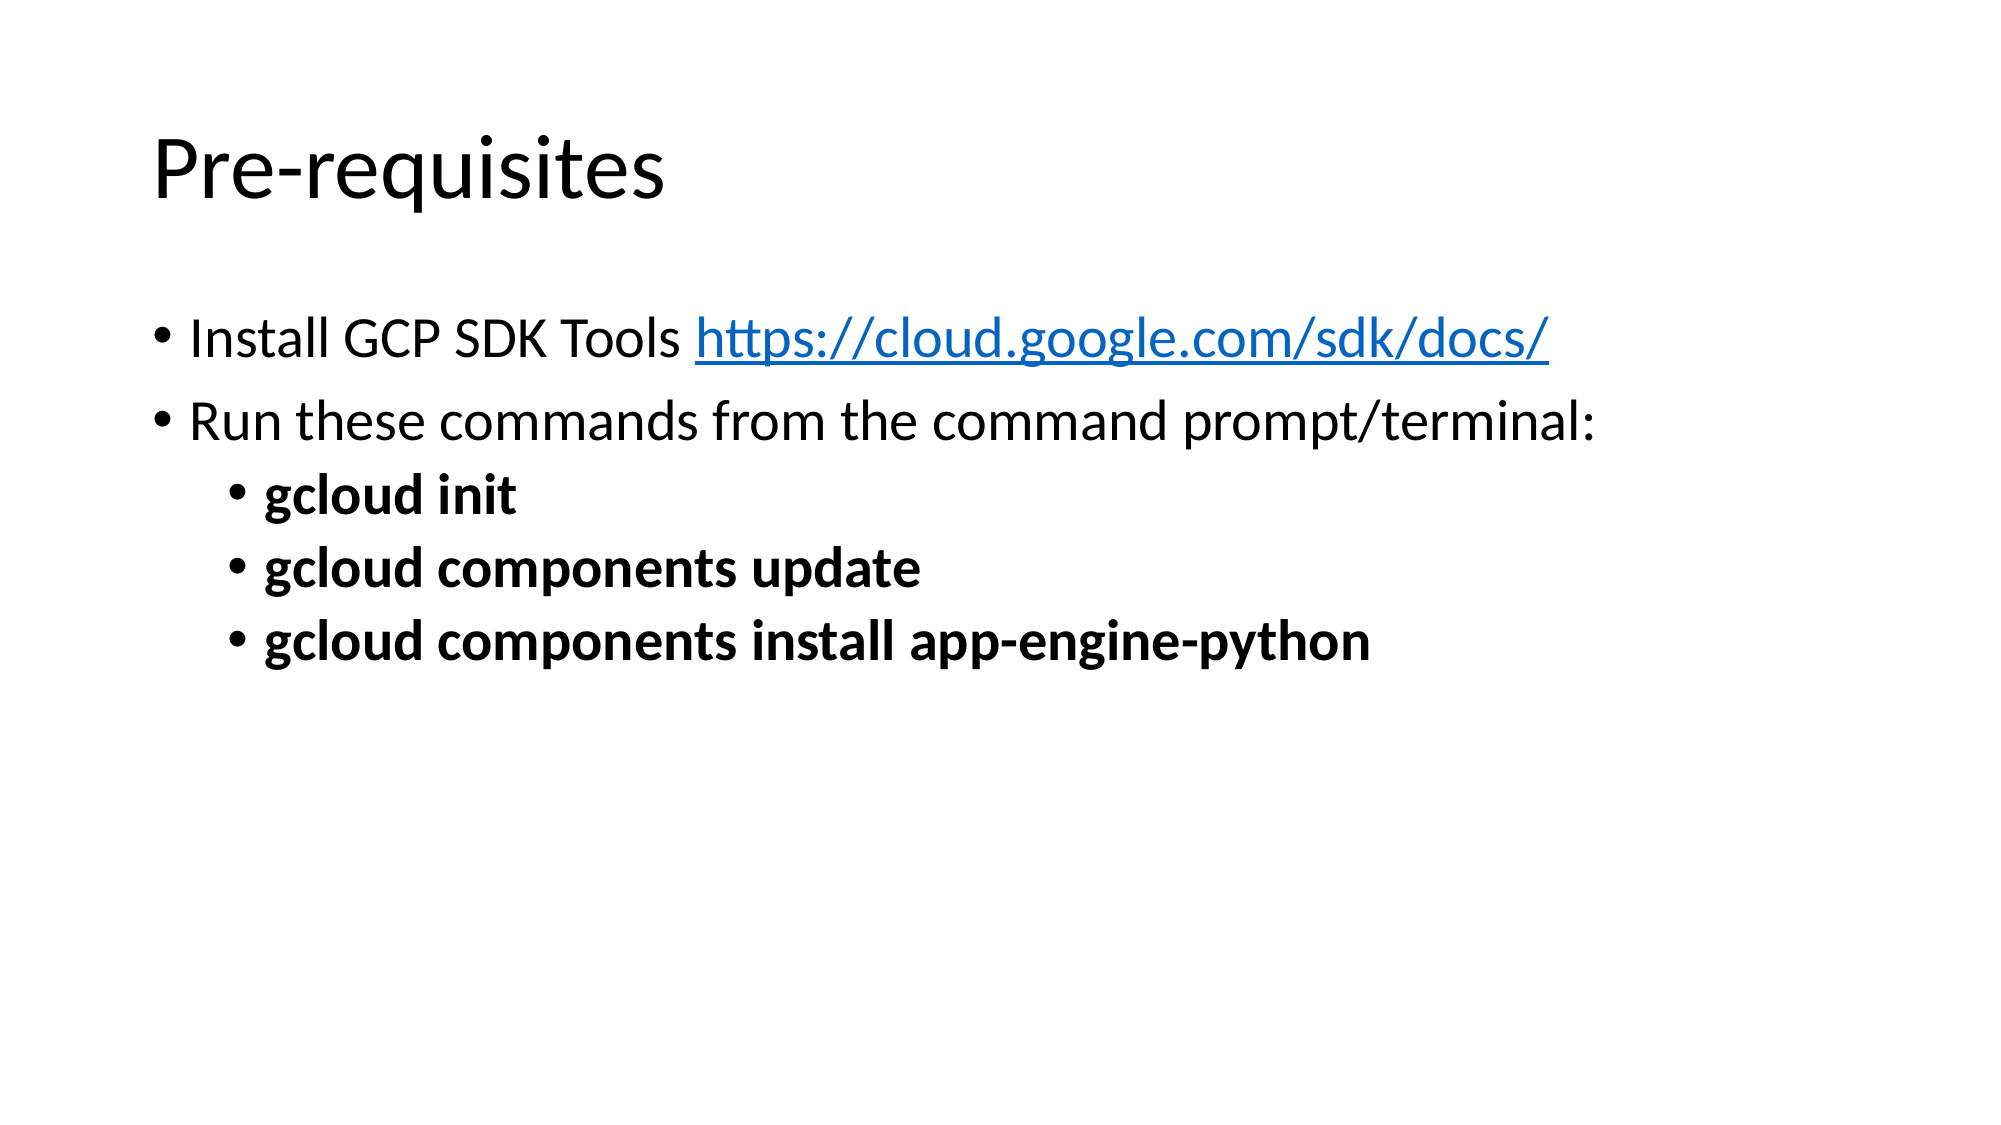

# Pre-requisites
Install GCP SDK Tools https://cloud.google.com/sdk/docs/
Run these commands from the command prompt/terminal:
gcloud init
gcloud components update
gcloud components install app-engine-python